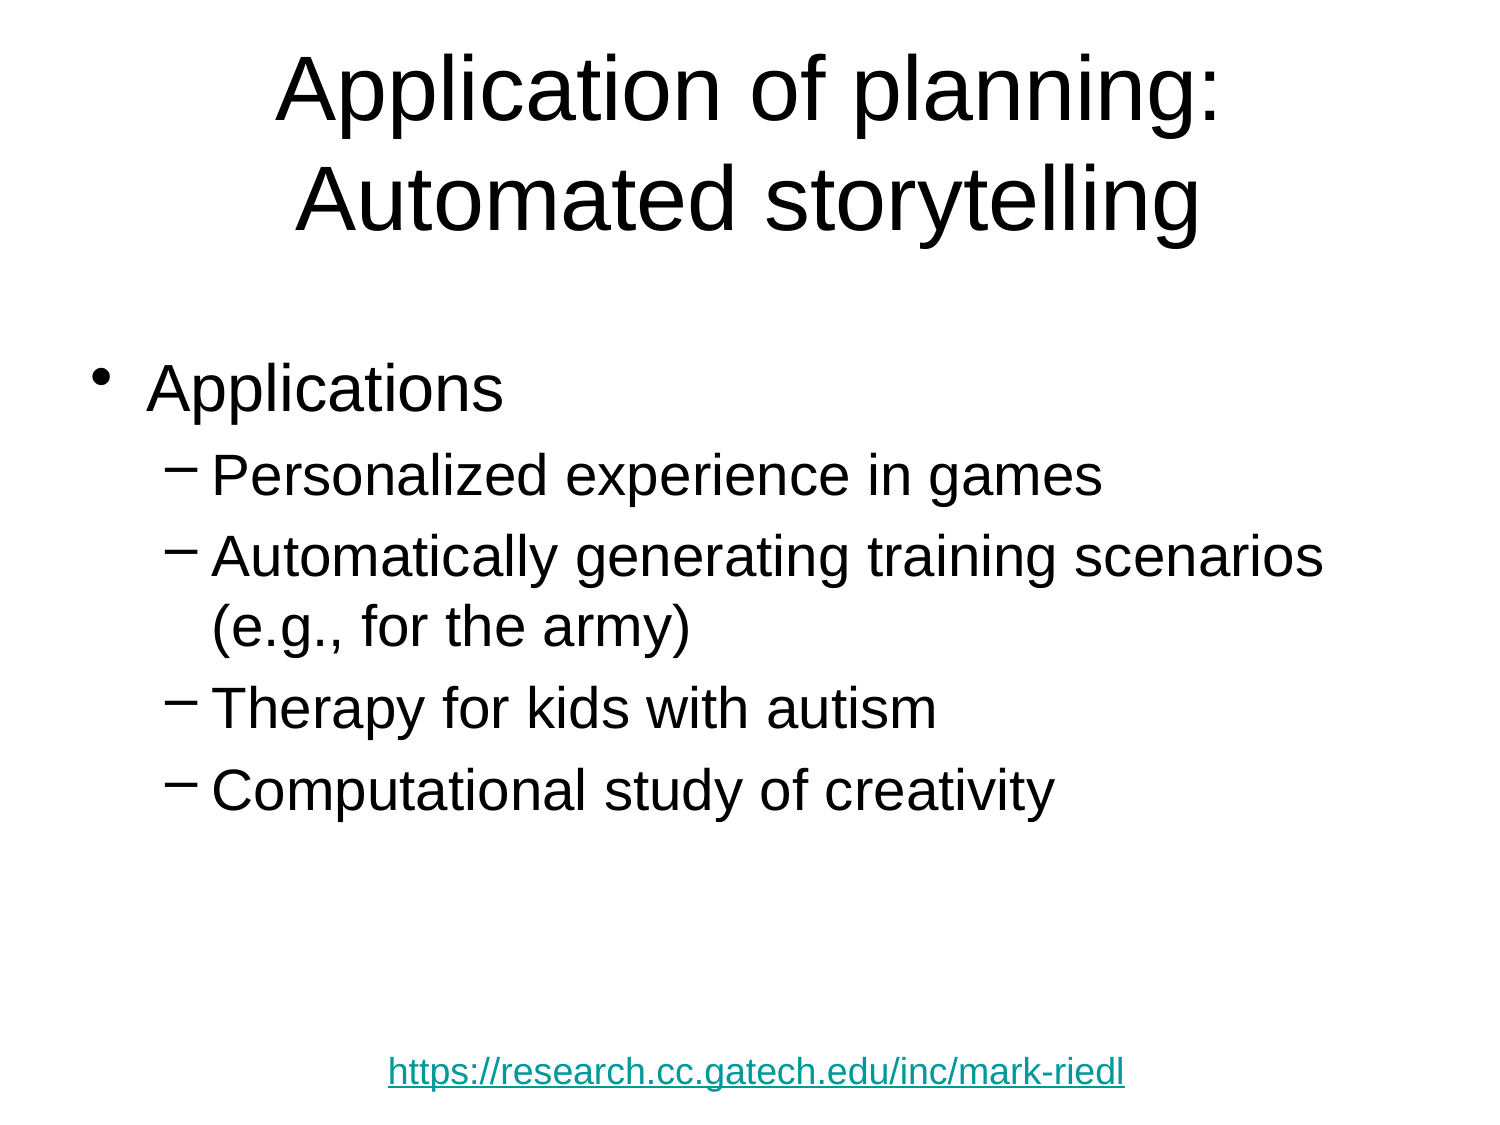

# Application of planning: Automated storytelling
Applications
Personalized experience in games
Automatically generating training scenarios (e.g., for the army)
Therapy for kids with autism
Computational study of creativity

https://research.cc.gatech.edu/inc/mark-riedl